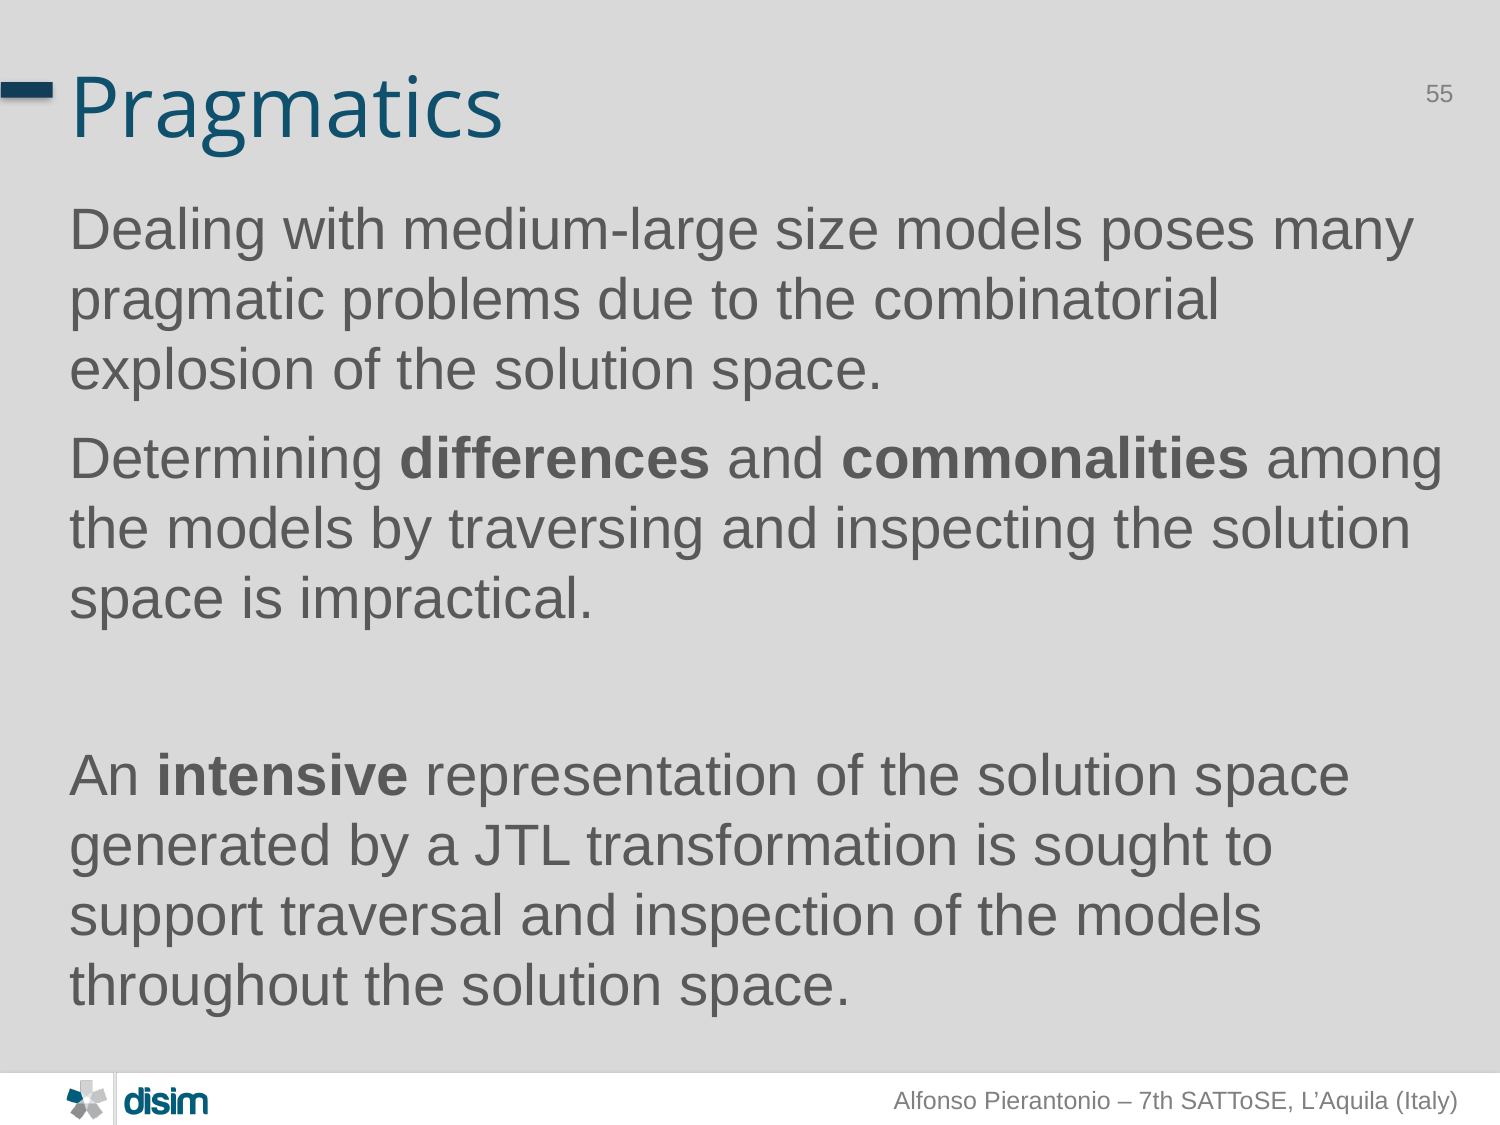

# Pragmatics
Dealing with medium-large size models poses many pragmatic problems due to the combinatorial explosion of the solution space.
Determining differences and commonalities among the models by traversing and inspecting the solution space is impractical.

An intensive representation of the solution space generated by a JTL transformation is sought to support traversal and inspection of the models throughout the solution space.